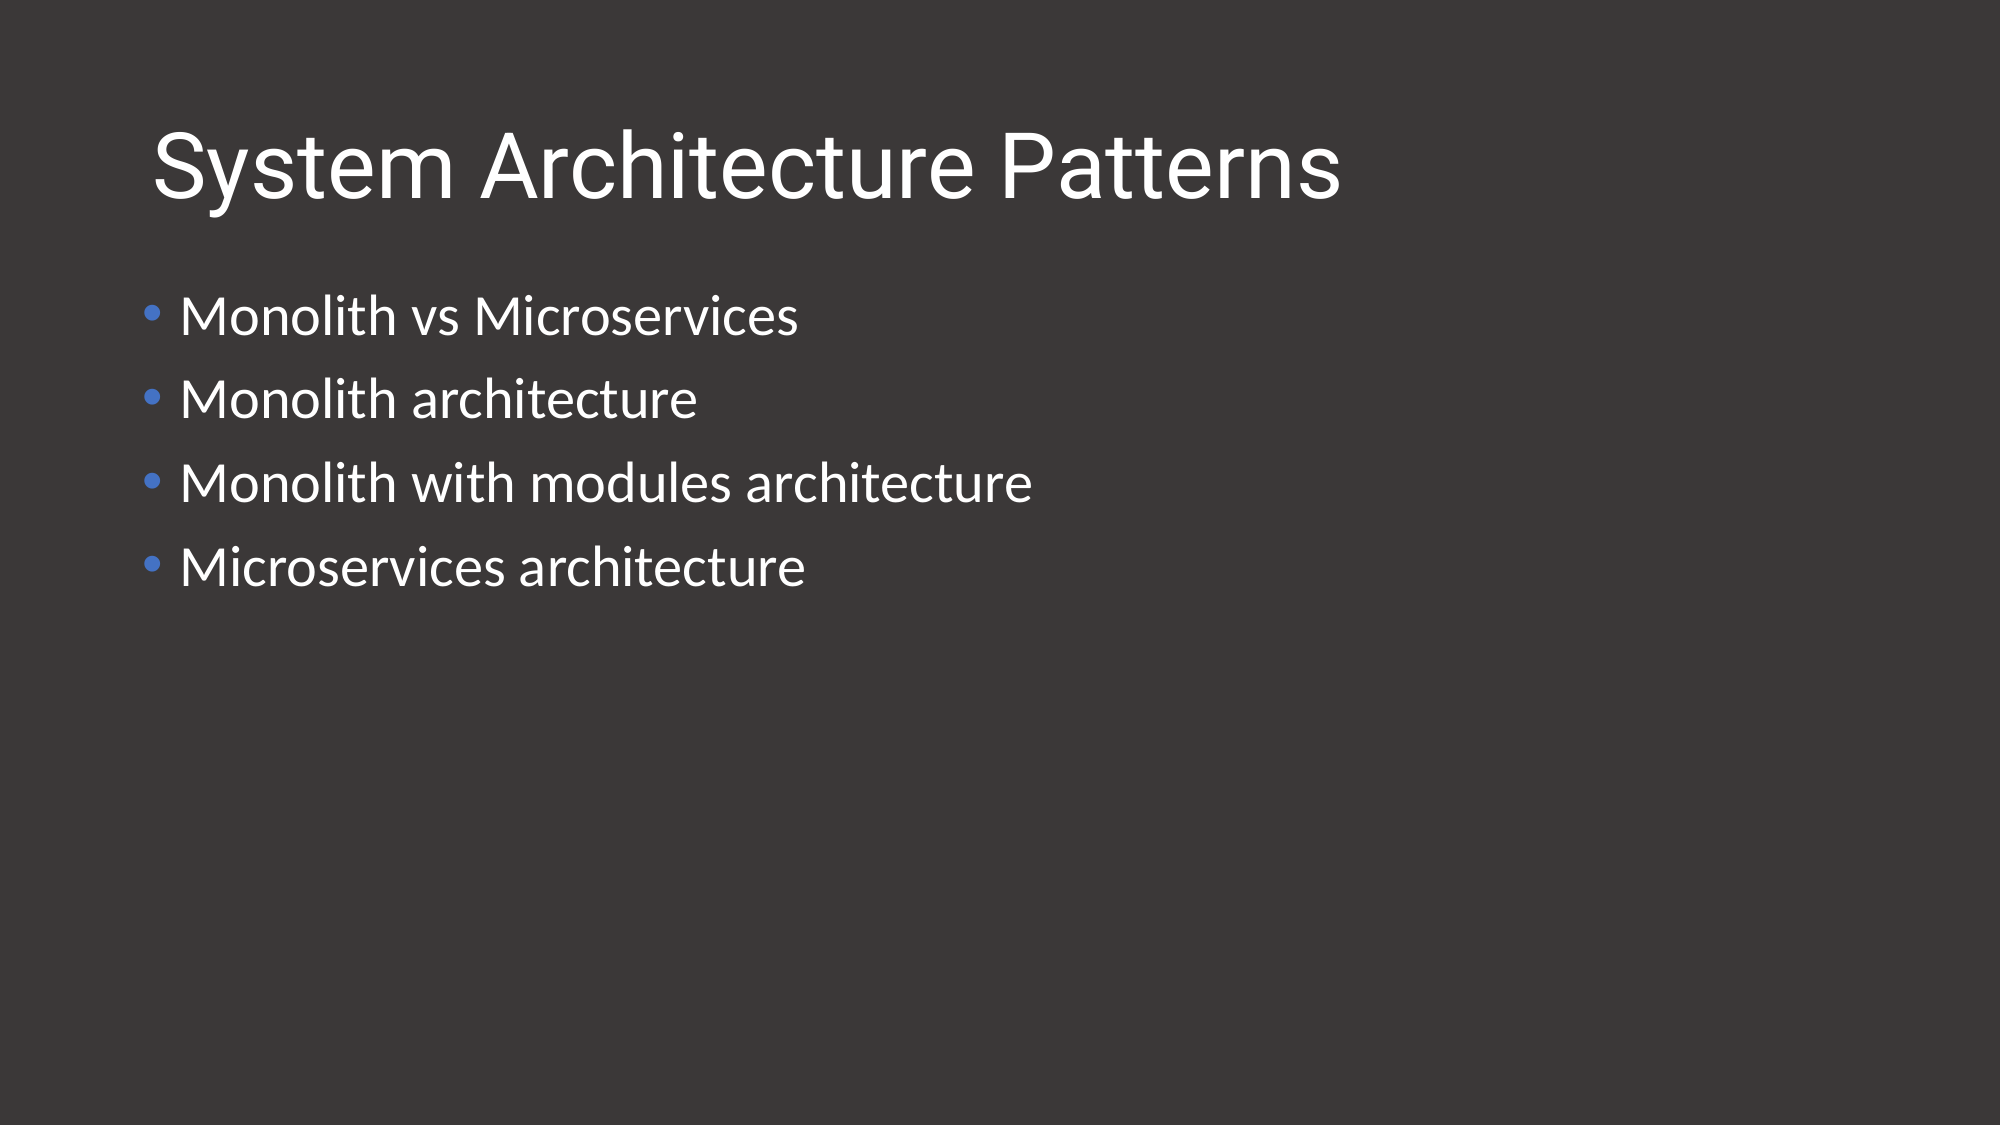

# System Architecture Patterns
Monolith vs Microservices
Monolith architecture
Monolith with modules architecture
Microservices architecture